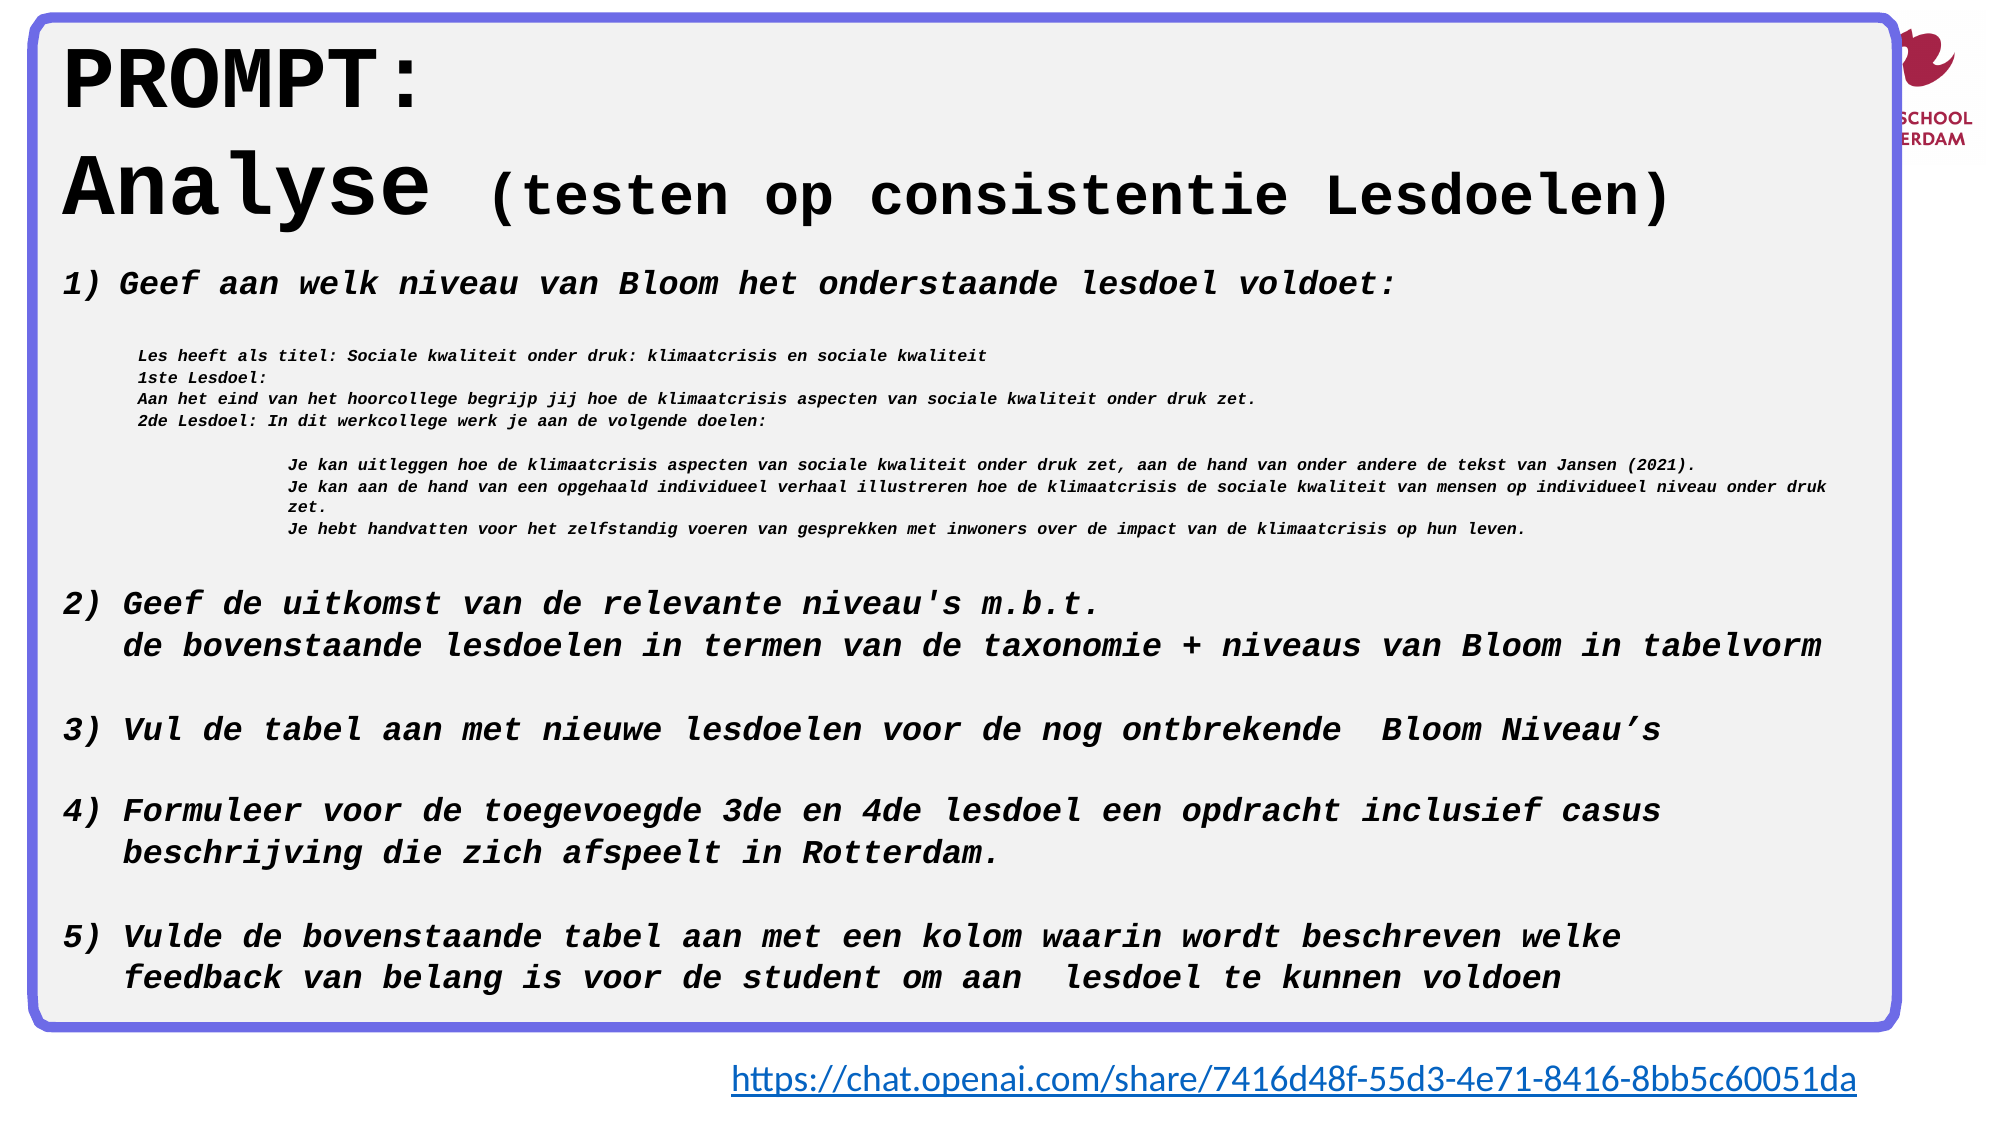

PROMPT:
Analyse (testen op consistentie Lesdoelen)

Geef aan welk niveau van Bloom het onderstaande lesdoel voldoet:

Les heeft als titel: Sociale kwaliteit onder druk: klimaatcrisis en sociale kwaliteit
1ste Lesdoel:
Aan het eind van het hoorcollege begrijp jij hoe de klimaatcrisis aspecten van sociale kwaliteit onder druk zet.
2de Lesdoel: In dit werkcollege werk je aan de volgende doelen:

Je kan uitleggen hoe de klimaatcrisis aspecten van sociale kwaliteit onder druk zet, aan de hand van onder andere de tekst van Jansen (2021).
Je kan aan de hand van een opgehaald individueel verhaal illustreren hoe de klimaatcrisis de sociale kwaliteit van mensen op individueel niveau onder druk zet.
Je hebt handvatten voor het zelfstandig voeren van gesprekken met inwoners over de impact van de klimaatcrisis op hun leven.

2) Geef de uitkomst van de relevante niveau's m.b.t.
   de bovenstaande lesdoelen in termen van de taxonomie + niveaus van Bloom in tabelvorm

3) Vul de tabel aan met nieuwe lesdoelen voor de nog ontbrekende  Bloom Niveau’s
4) Formuleer voor de toegevoegde 3de en 4de lesdoel een opdracht inclusief casus
   beschrijving die zich afspeelt in Rotterdam.

5) Vulde de bovenstaande tabel aan met een kolom waarin wordt beschreven welke
   feedback van belang is voor de student om aan  lesdoel te kunnen voldoen
https://chat.openai.com/share/7416d48f-55d3-4e71-8416-8bb5c60051da